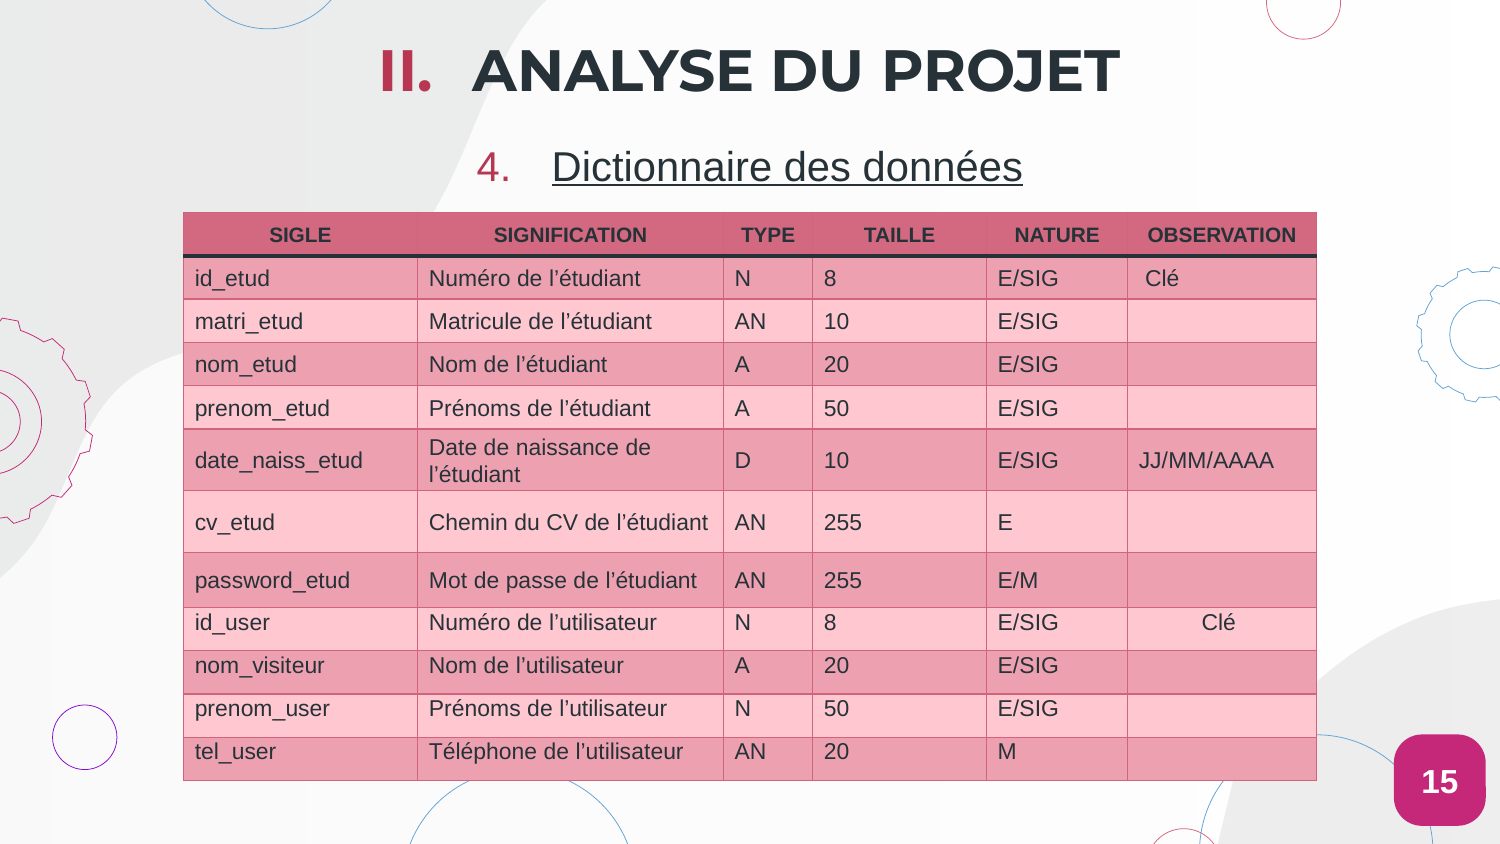

# ANALYSE DU PROJET
Dictionnaire des données
| SIGLE | SIGNIFICATION | TYPE | TAILLE | NATURE | OBSERVATION |
| --- | --- | --- | --- | --- | --- |
| id\_etud | Numéro de l’étudiant | N | 8 | E/SIG | Clé |
| matri\_etud | Matricule de l’étudiant | AN | 10 | E/SIG |  |
| nom\_etud | Nom de l’étudiant | A | 20 | E/SIG |  |
| prenom\_etud | Prénoms de l’étudiant | A | 50 | E/SIG |  |
| date\_naiss\_etud | Date de naissance de l’étudiant | D | 10 | E/SIG | JJ/MM/AAAA |
| cv\_etud | Chemin du CV de l’étudiant | AN | 255 | E |  |
| password\_etud | Mot de passe de l’étudiant | AN | 255 | E/M |  |
| id\_user | Numéro de l’utilisateur | N | 8 | E/SIG | Clé |
| nom\_visiteur | Nom de l’utilisateur | A | 20 | E/SIG |  |
| prenom\_user | Prénoms de l’utilisateur | N | 50 | E/SIG |  |
| tel\_user | Téléphone de l’utilisateur | AN | 20 | M |  |
15